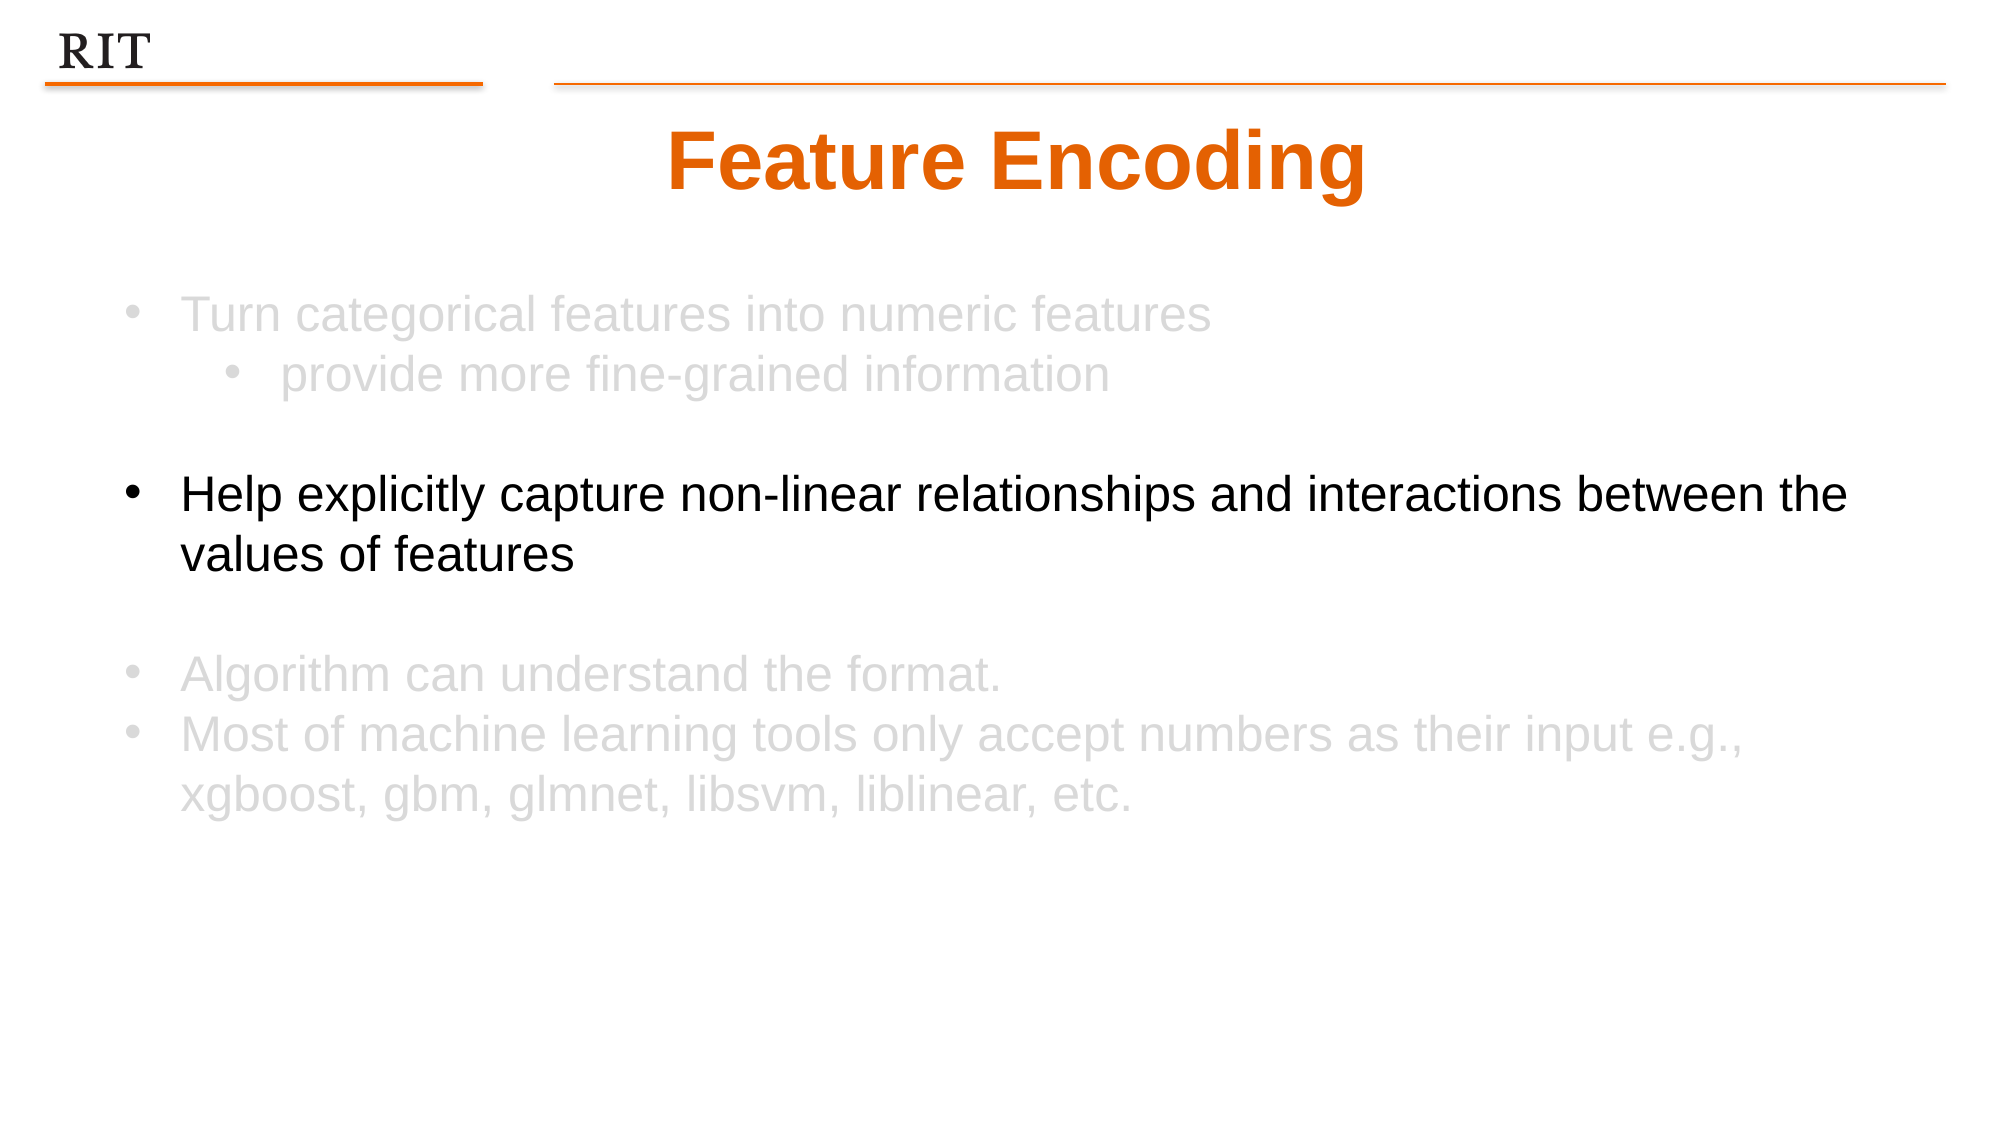

Feature Encoding
Turn categorical features into numeric features
provide more fine-grained information

Help explicitly capture non-linear relationships and interactions between the values of features

Algorithm can understand the format.
Most of machine learning tools only accept numbers as their input e.g., xgboost, gbm, glmnet, libsvm, liblinear, etc.